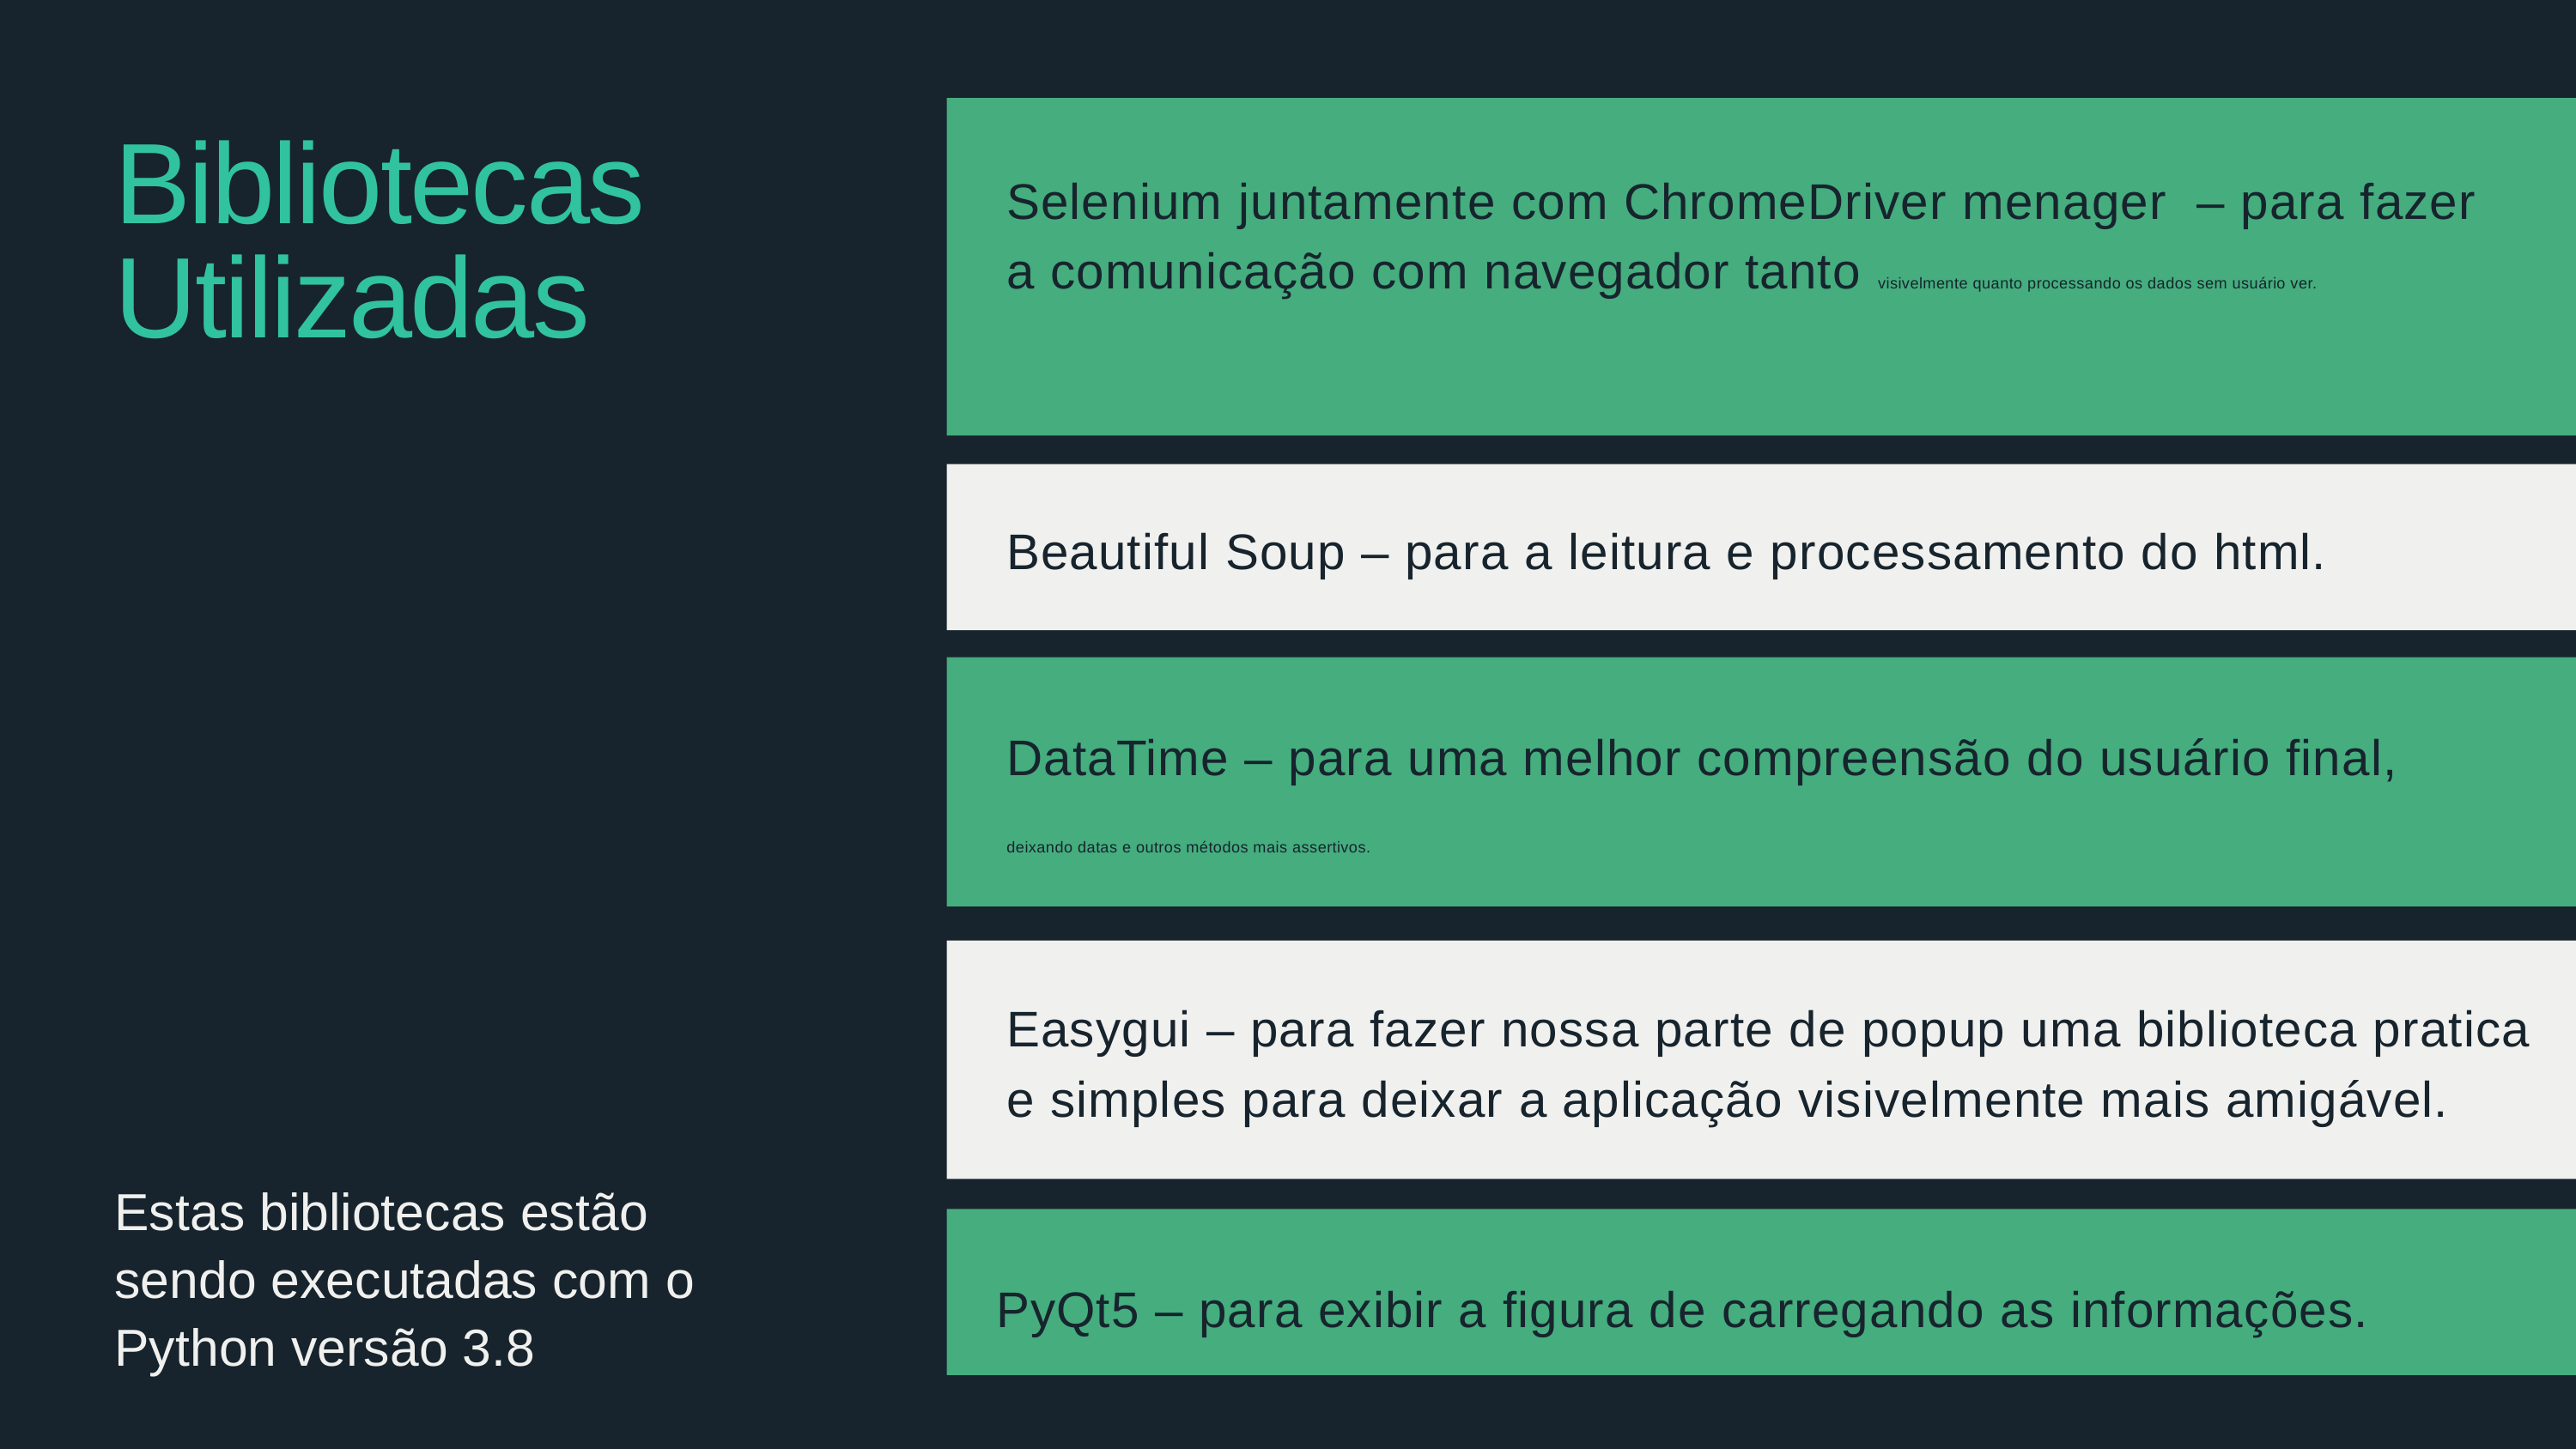

Bibliotecas Utilizadas
Selenium juntamente com ChromeDriver menager  – para fazer a comunicação com navegador tanto visivelmente quanto processando os dados sem usuário ver.

Beautiful Soup – para a leitura e processamento do html.

DataTime – para uma melhor compreensão do usuário final,
deixando datas e outros métodos mais assertivos.

Easygui – para fazer nossa parte de popup uma biblioteca pratica e simples para deixar a aplicação visivelmente mais amigável.
Estas bibliotecas estão sendo executadas com o Python versão 3.8

PyQt5 – para exibir a figura de carregando as informações.